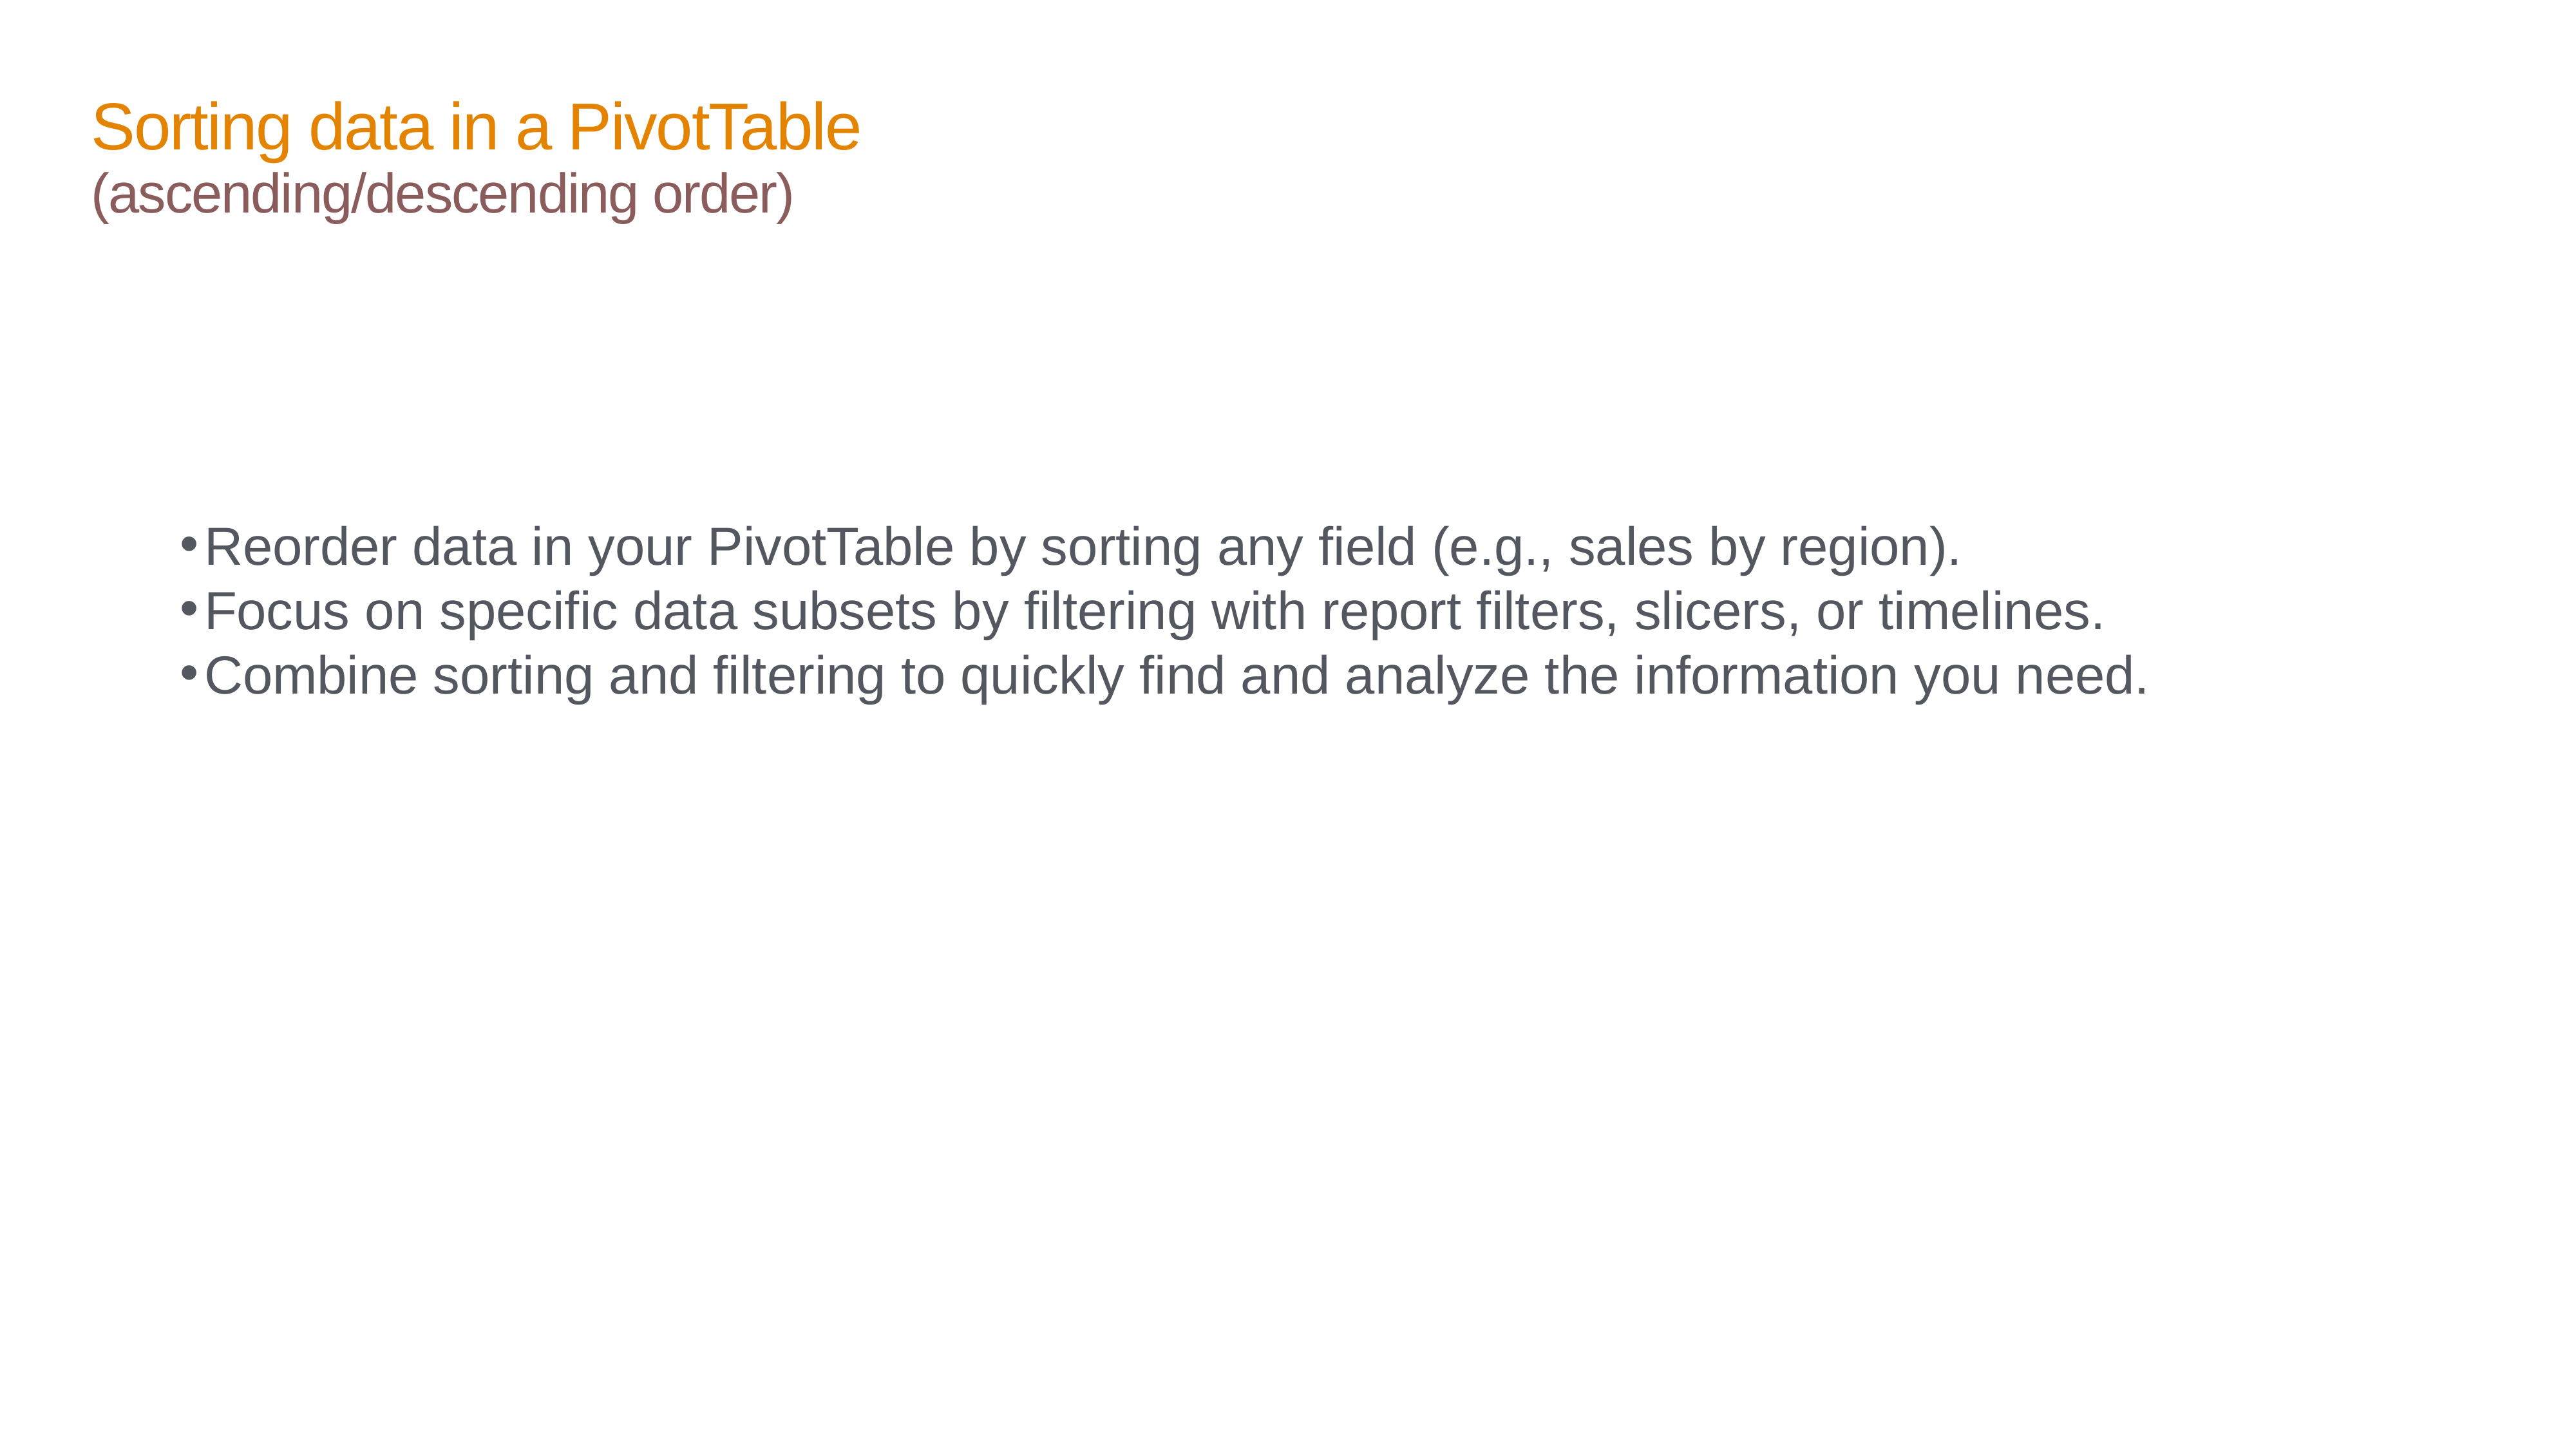

Sorting data in a PivotTable
(ascending/descending order)
Reorder data in your PivotTable by sorting any field (e.g., sales by region).
Focus on specific data subsets by filtering with report filters, slicers, or timelines.
Combine sorting and filtering to quickly find and analyze the information you need.